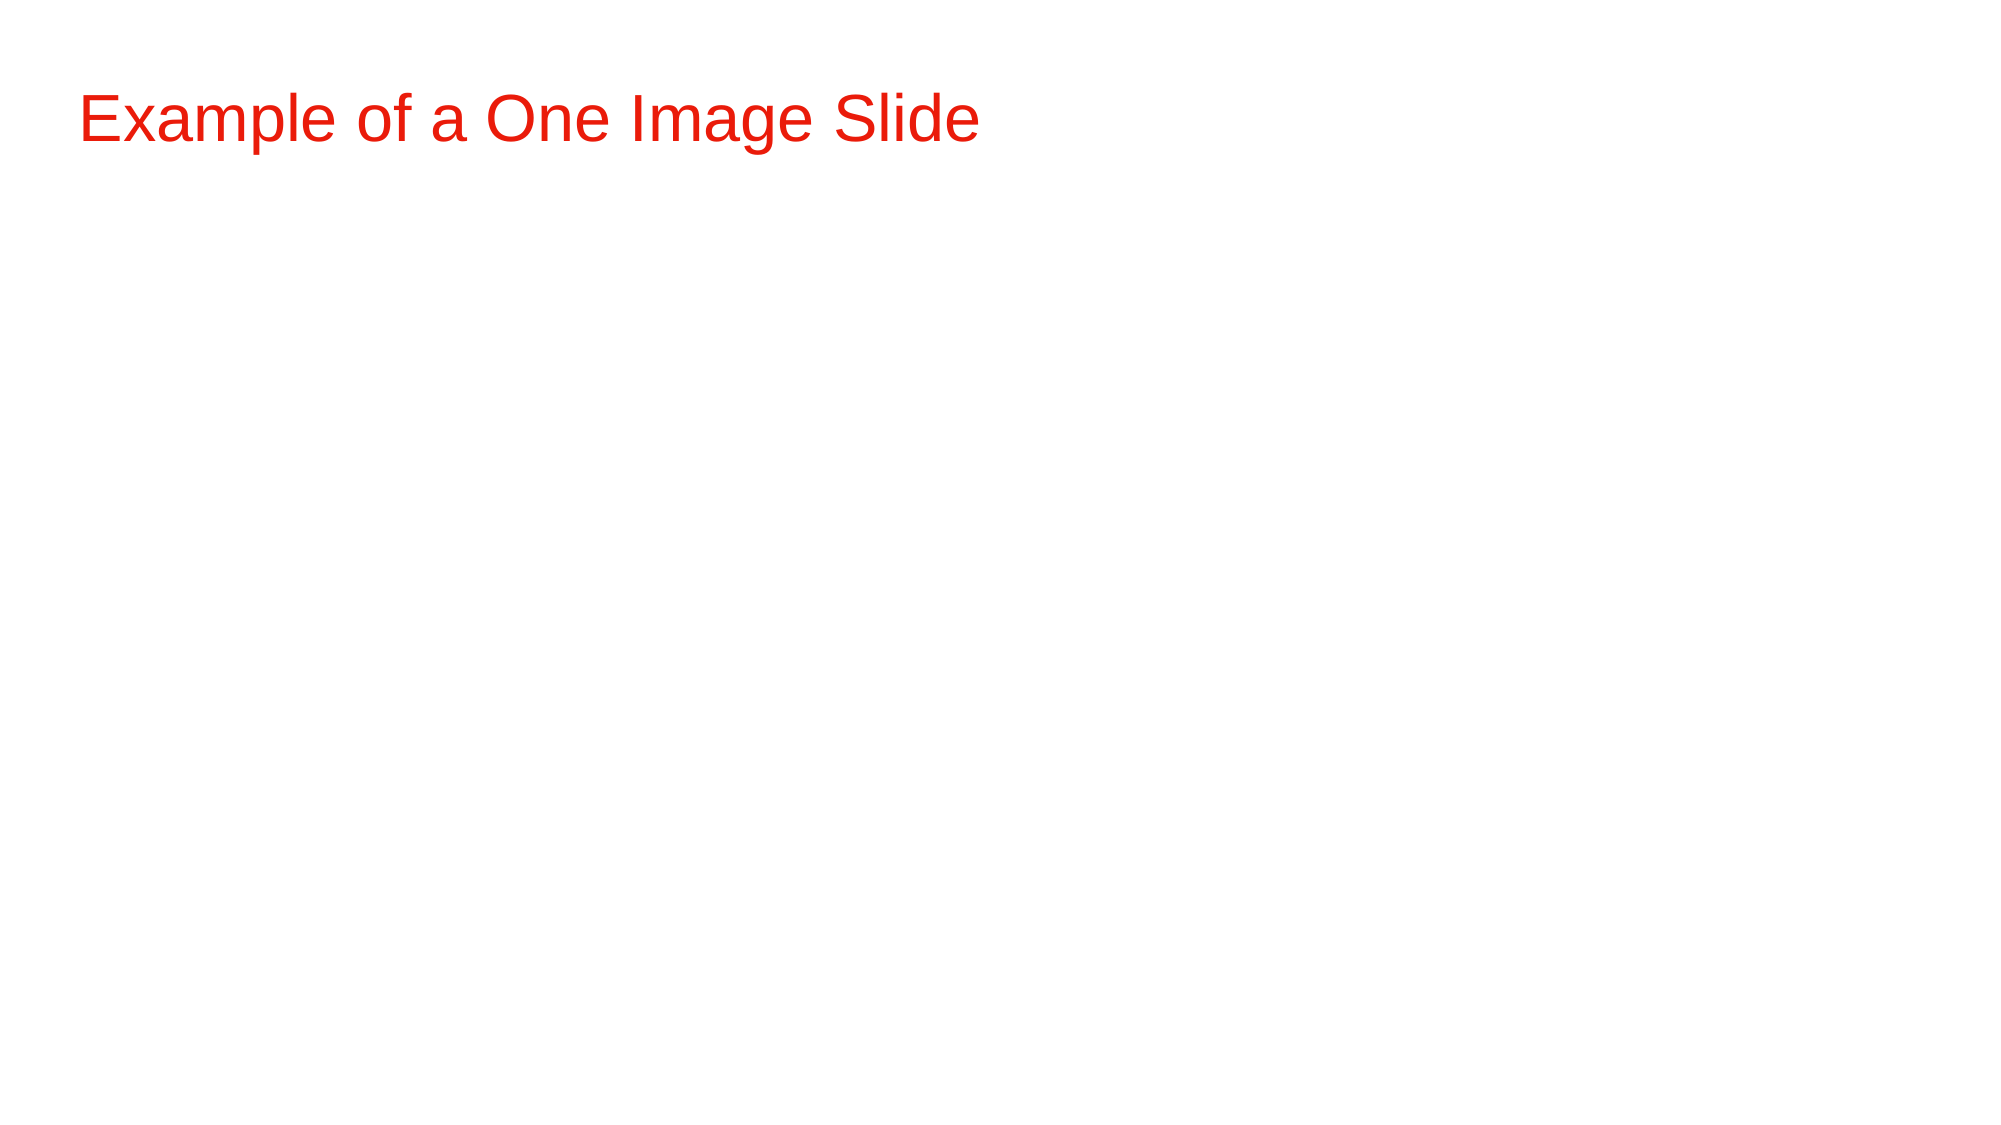

# Example of a One Image Slide